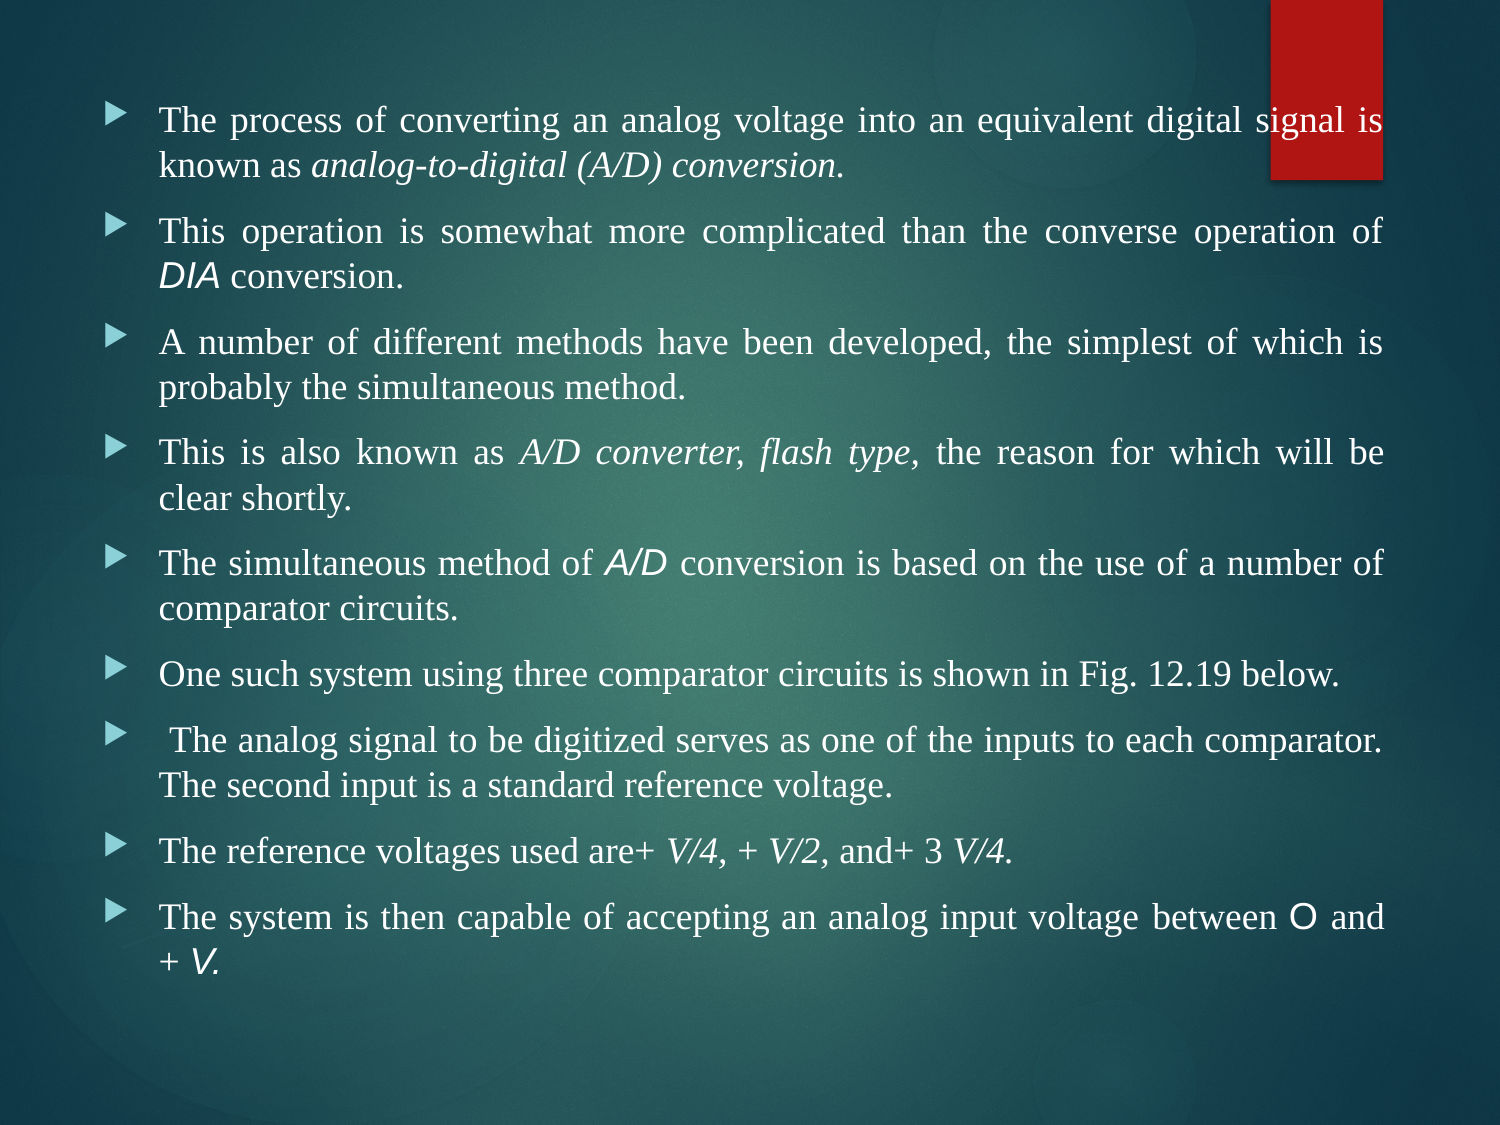

The process of converting an analog voltage into an equivalent digital signal is known as analog-to-digital (A/D) conversion.
This operation is somewhat more complicated than the converse operation of DIA conversion.
A number of different methods have been developed, the simplest of which is probably the simultaneous method.
This is also known as A/D converter, flash type, the reason for which will be clear shortly.
The simultaneous method of A/D conversion is based on the use of a number of comparator circuits.
One such system using three comparator circuits is shown in Fig. 12.19 below.
 The analog signal to be digitized serves as one of the inputs to each comparator. The second input is a standard reference voltage.
The reference voltages used are+ V/4, + V/2, and+ 3 V/4.
The system is then capable of accepting an analog input voltage between O and + V.